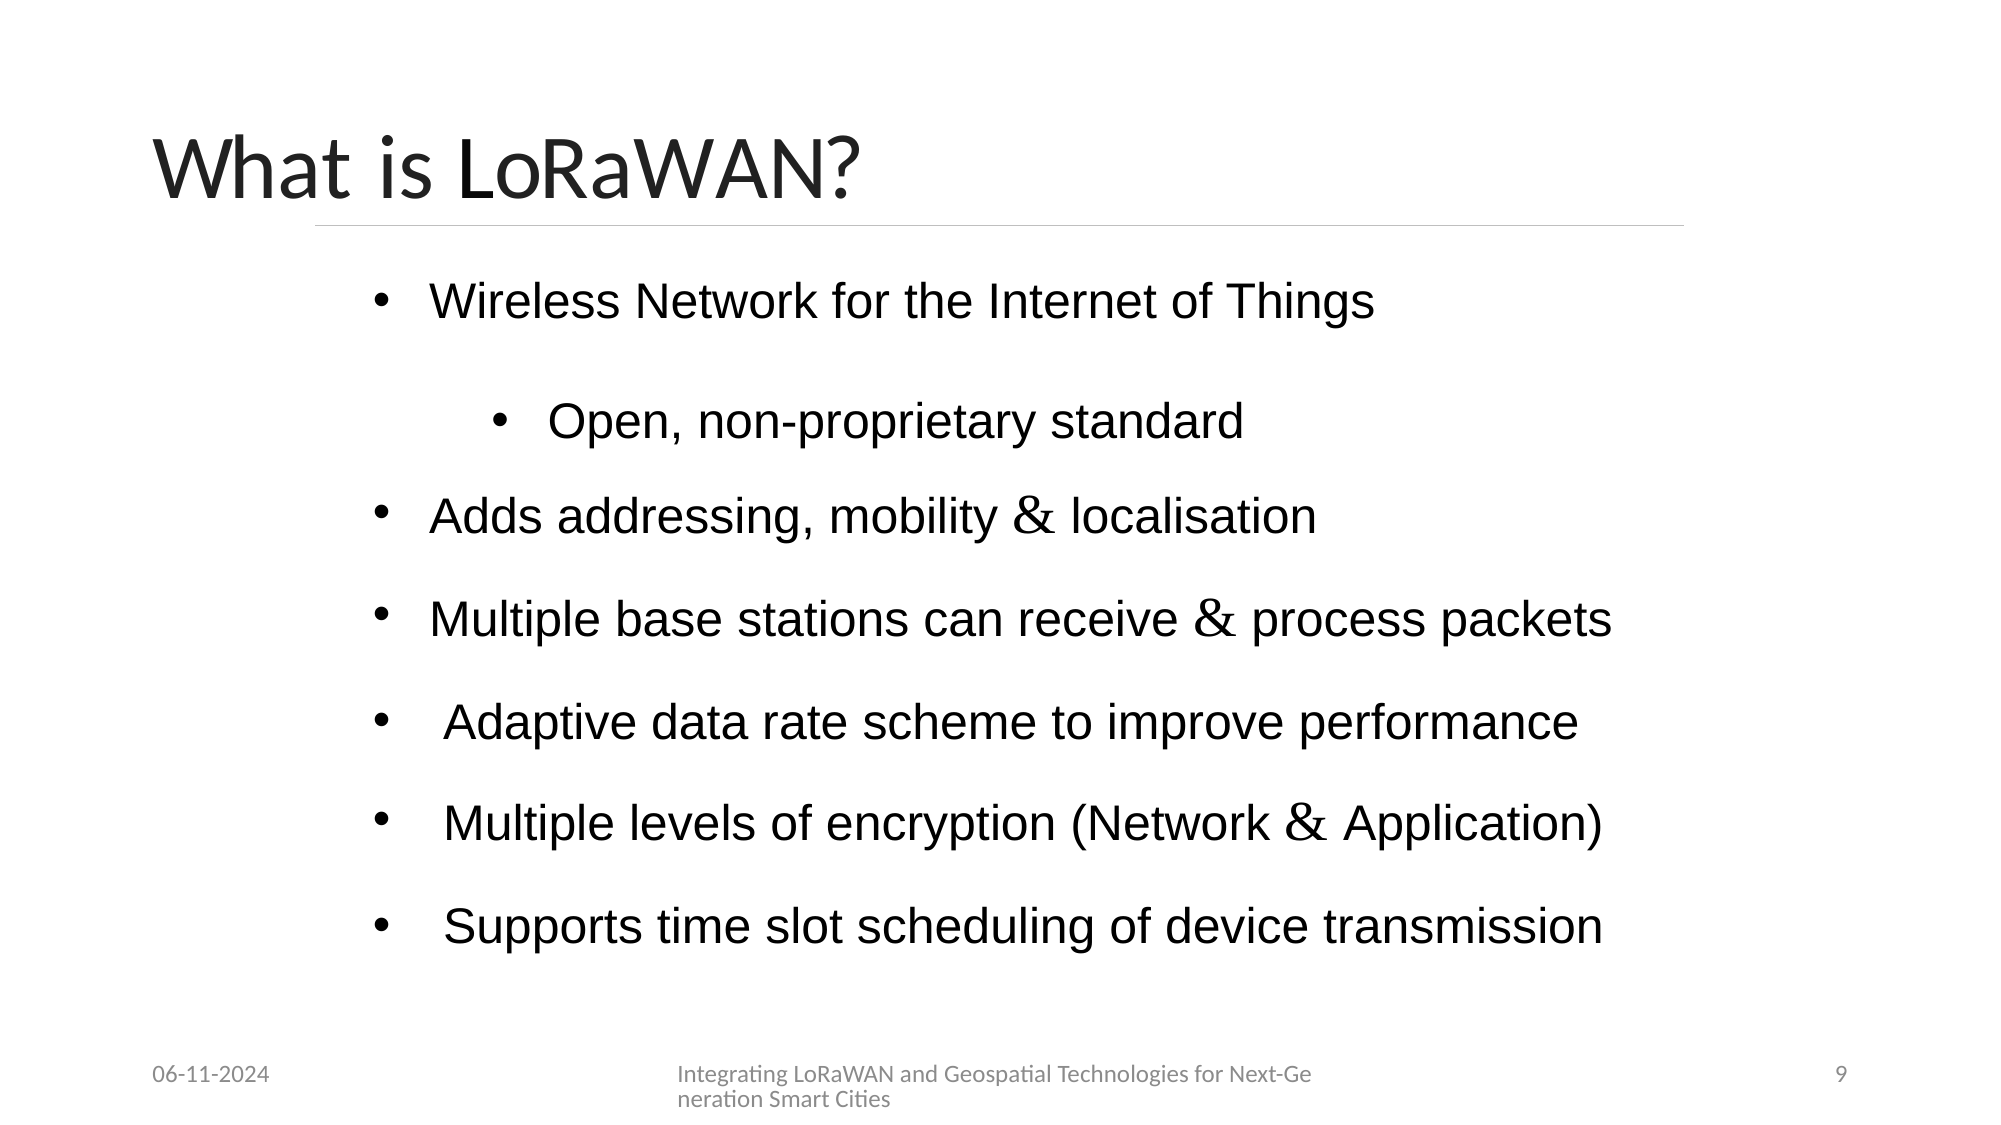

# What is LoRaWAN?

Wireless Network for the Internet of Things

Open, non-proprietary standard
Adds addressing, mobility & localisation
Multiple base stations can receive & process packets
 Adaptive data rate scheme to improve performance
 Multiple levels of encryption (Network & Application)
 Supports time slot scheduling of device transmission
06-11-2024
Integrating LoRaWAN and Geospatial Technologies for Next-Generation Smart Cities
9